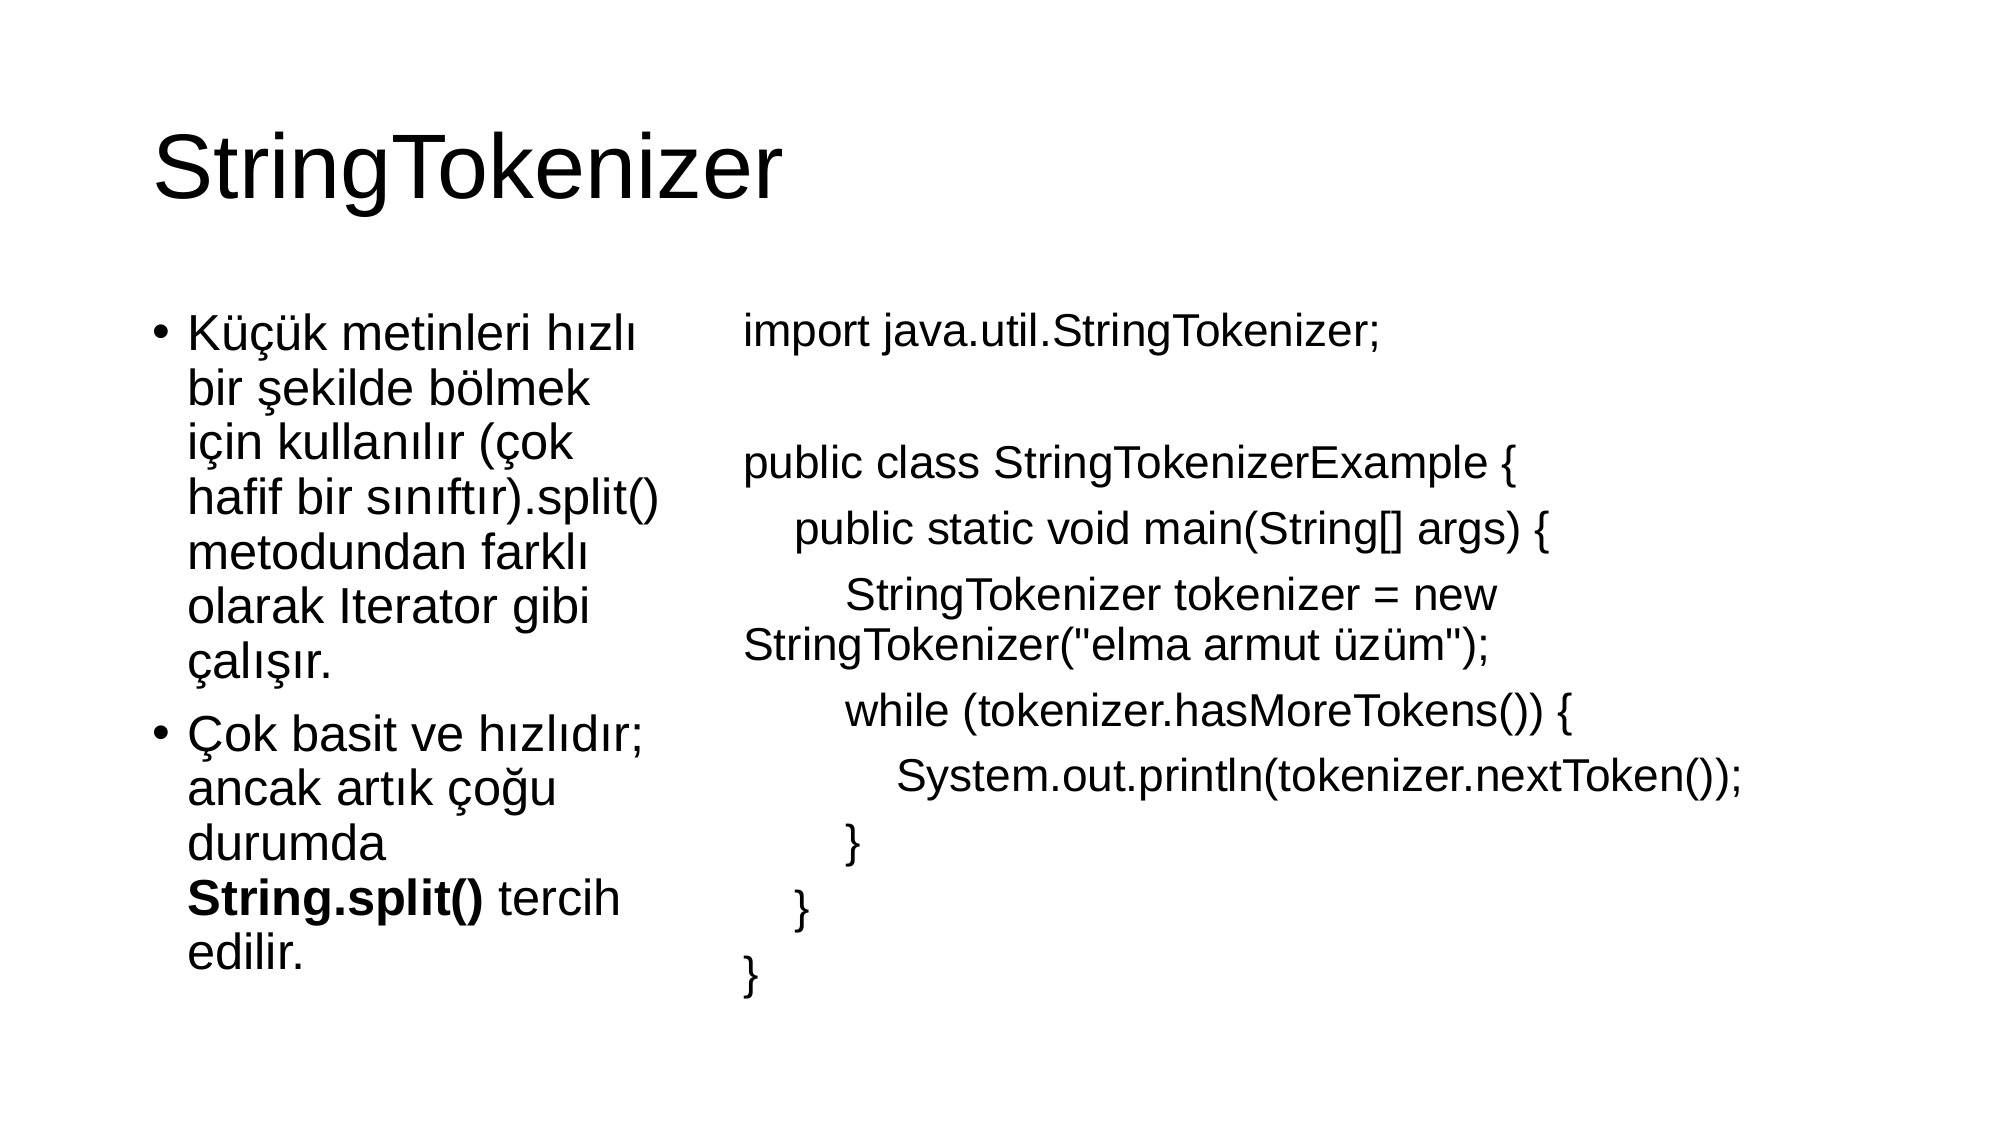

# StringTokenizer
Küçük metinleri hızlı bir şekilde bölmek için kullanılır (çok hafif bir sınıftır).split() metodundan farklı olarak Iterator gibi çalışır.
Çok basit ve hızlıdır; ancak artık çoğu durumda String.split() tercih edilir.
import java.util.StringTokenizer;

public class StringTokenizerExample {
    public static void main(String[] args) {
        StringTokenizer tokenizer = new      StringTokenizer("elma armut üzüm");
        while (tokenizer.hasMoreTokens()) {
            System.out.println(tokenizer.nextToken());
        }
    }
}